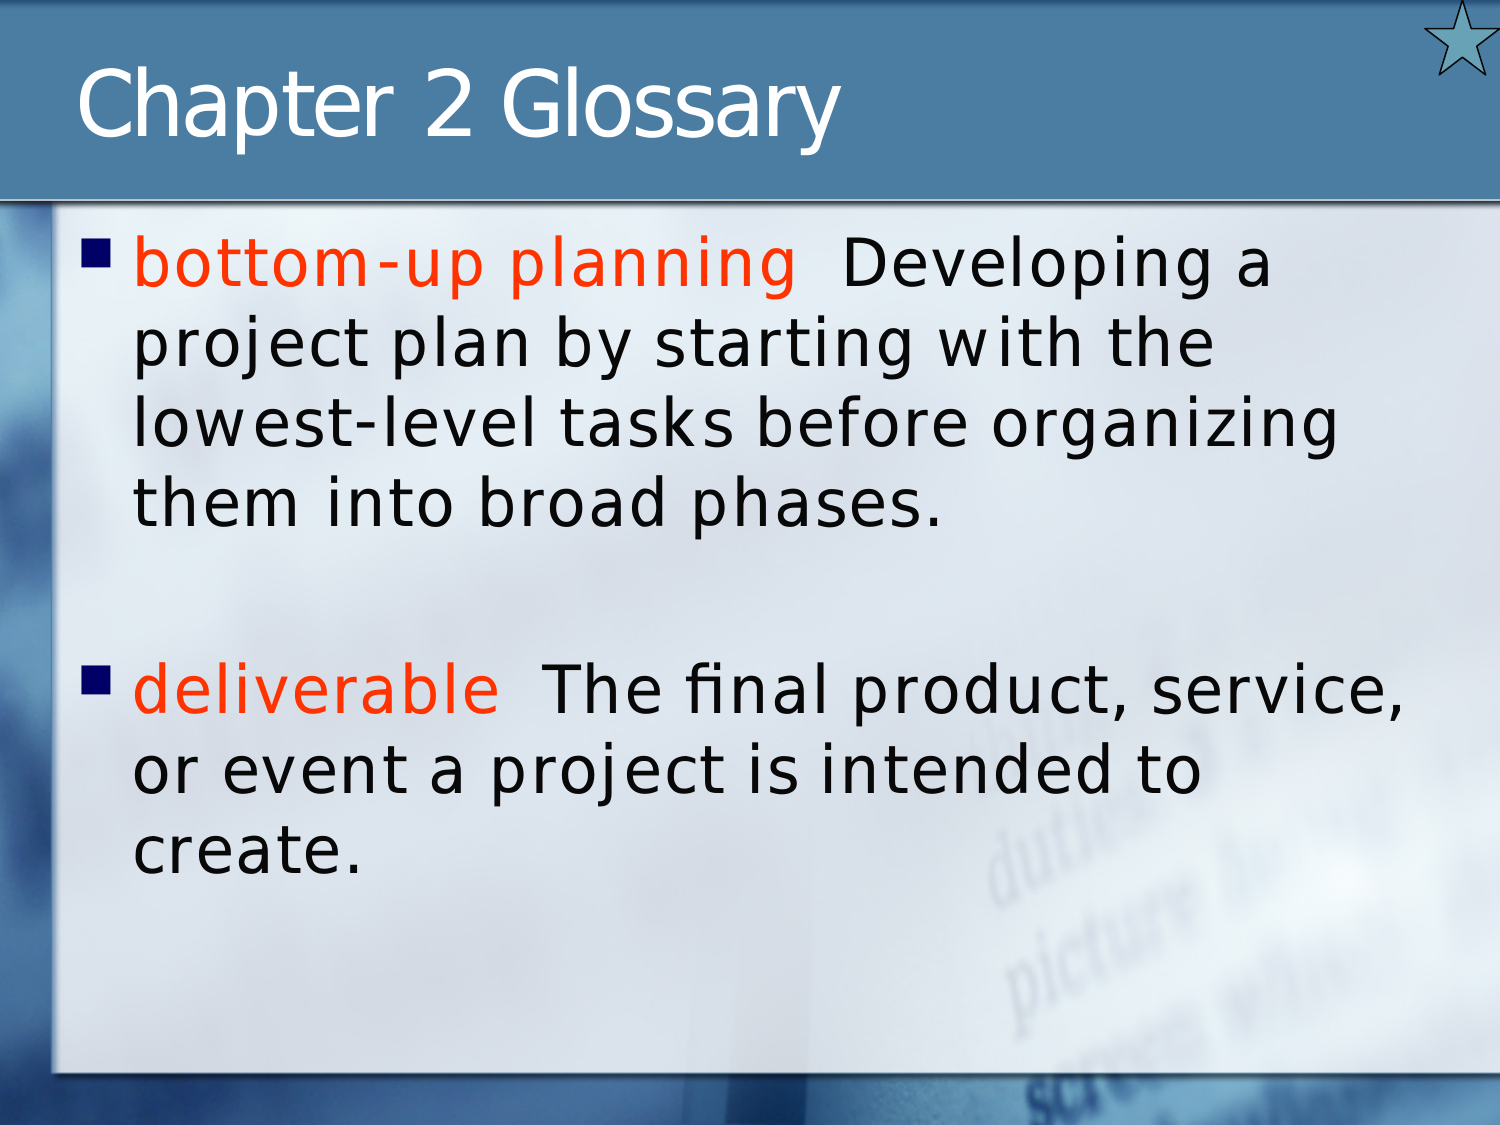

# Chapter 2 Glossary
bottom-up planning  Developing a project plan by starting with the lowest-level tasks before organizing them into broad phases.

deliverable  The final product, service, or event a project is intended to create.